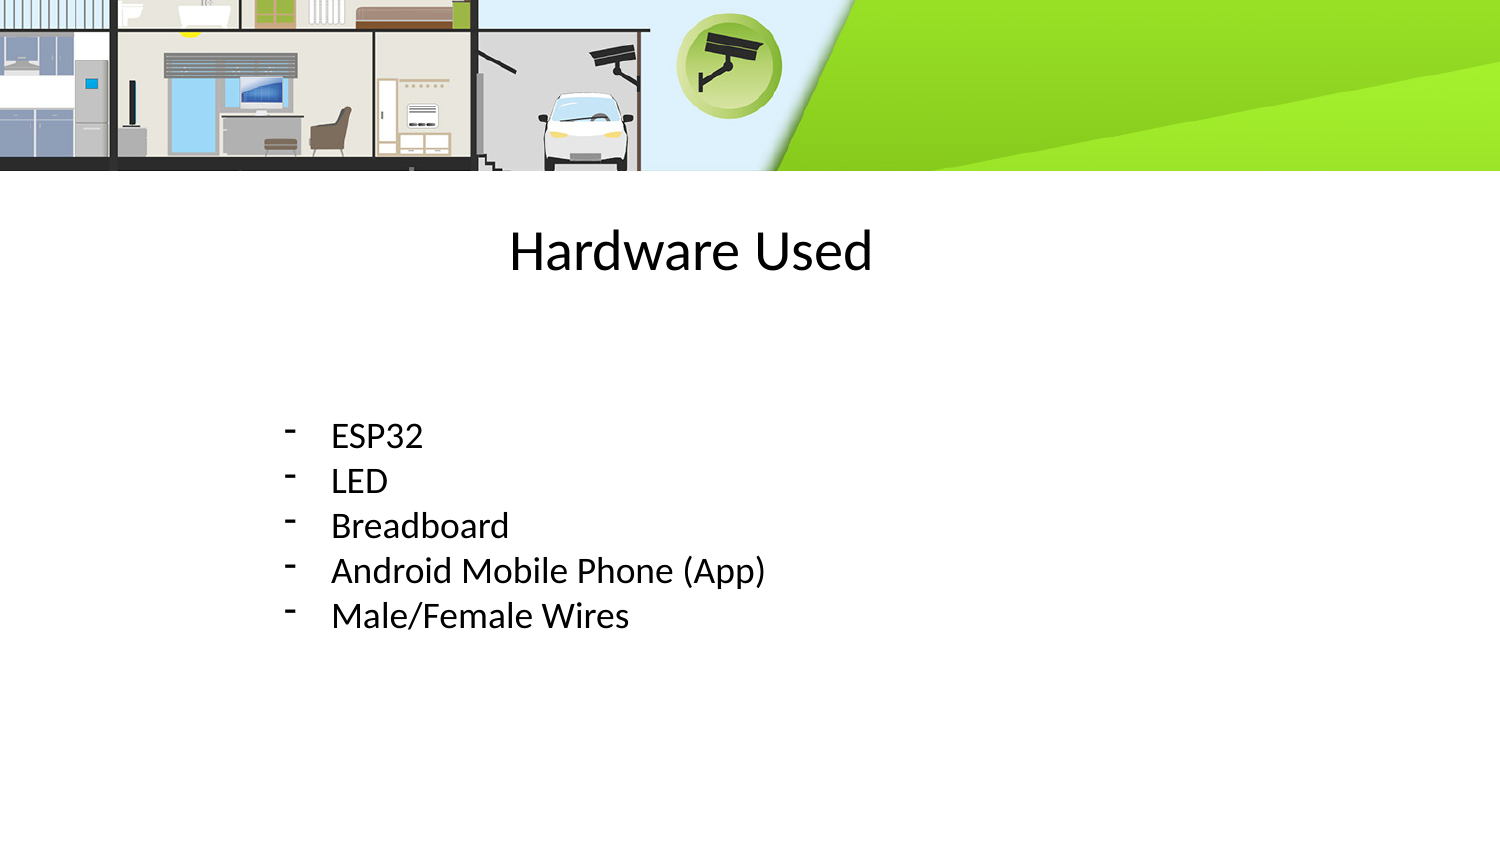

Hardware Used
ESP32
LED
Breadboard
Android Mobile Phone (App)
Male/Female Wires